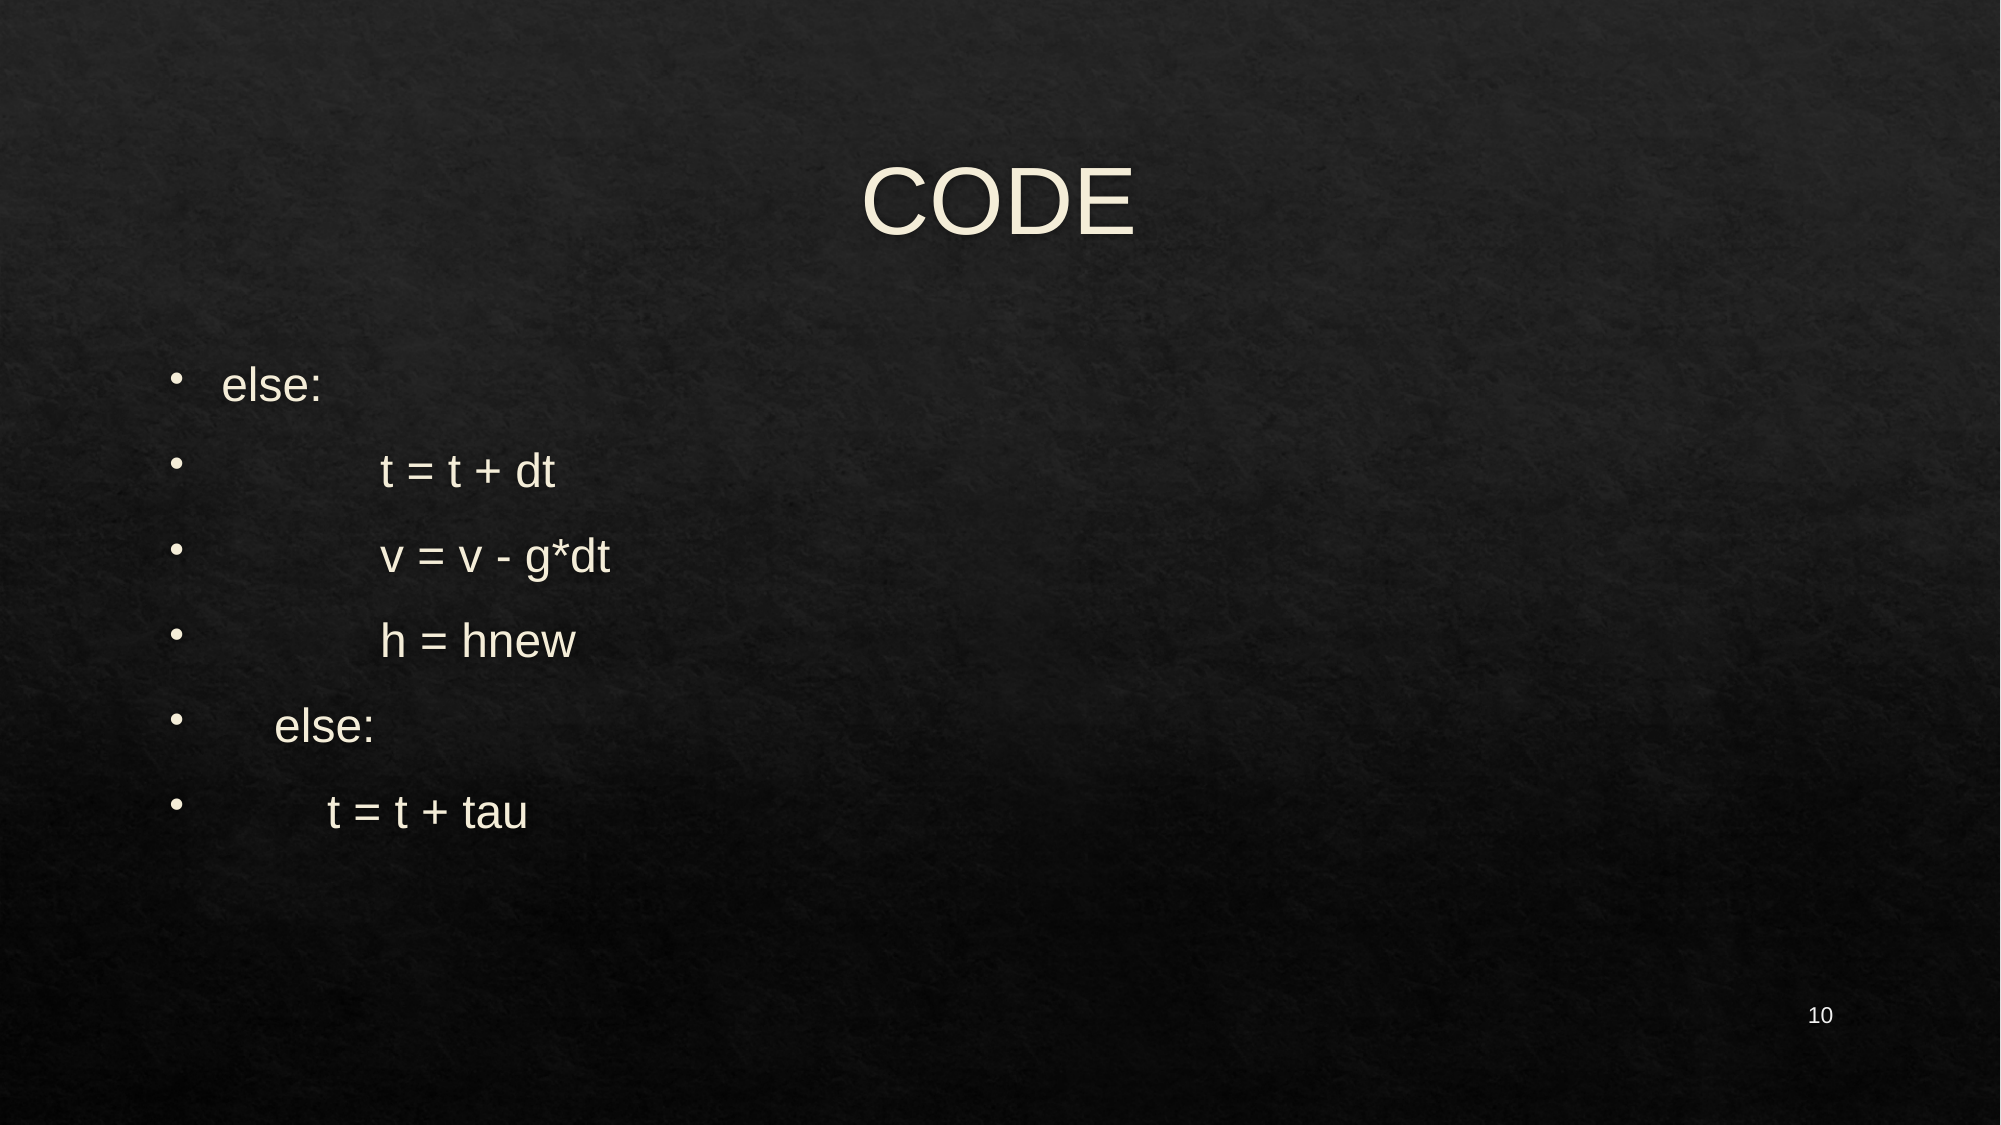

# CODE
else:
            t = t + dt
            v = v - g*dt
            h = hnew
    else:
        t = t + tau
10